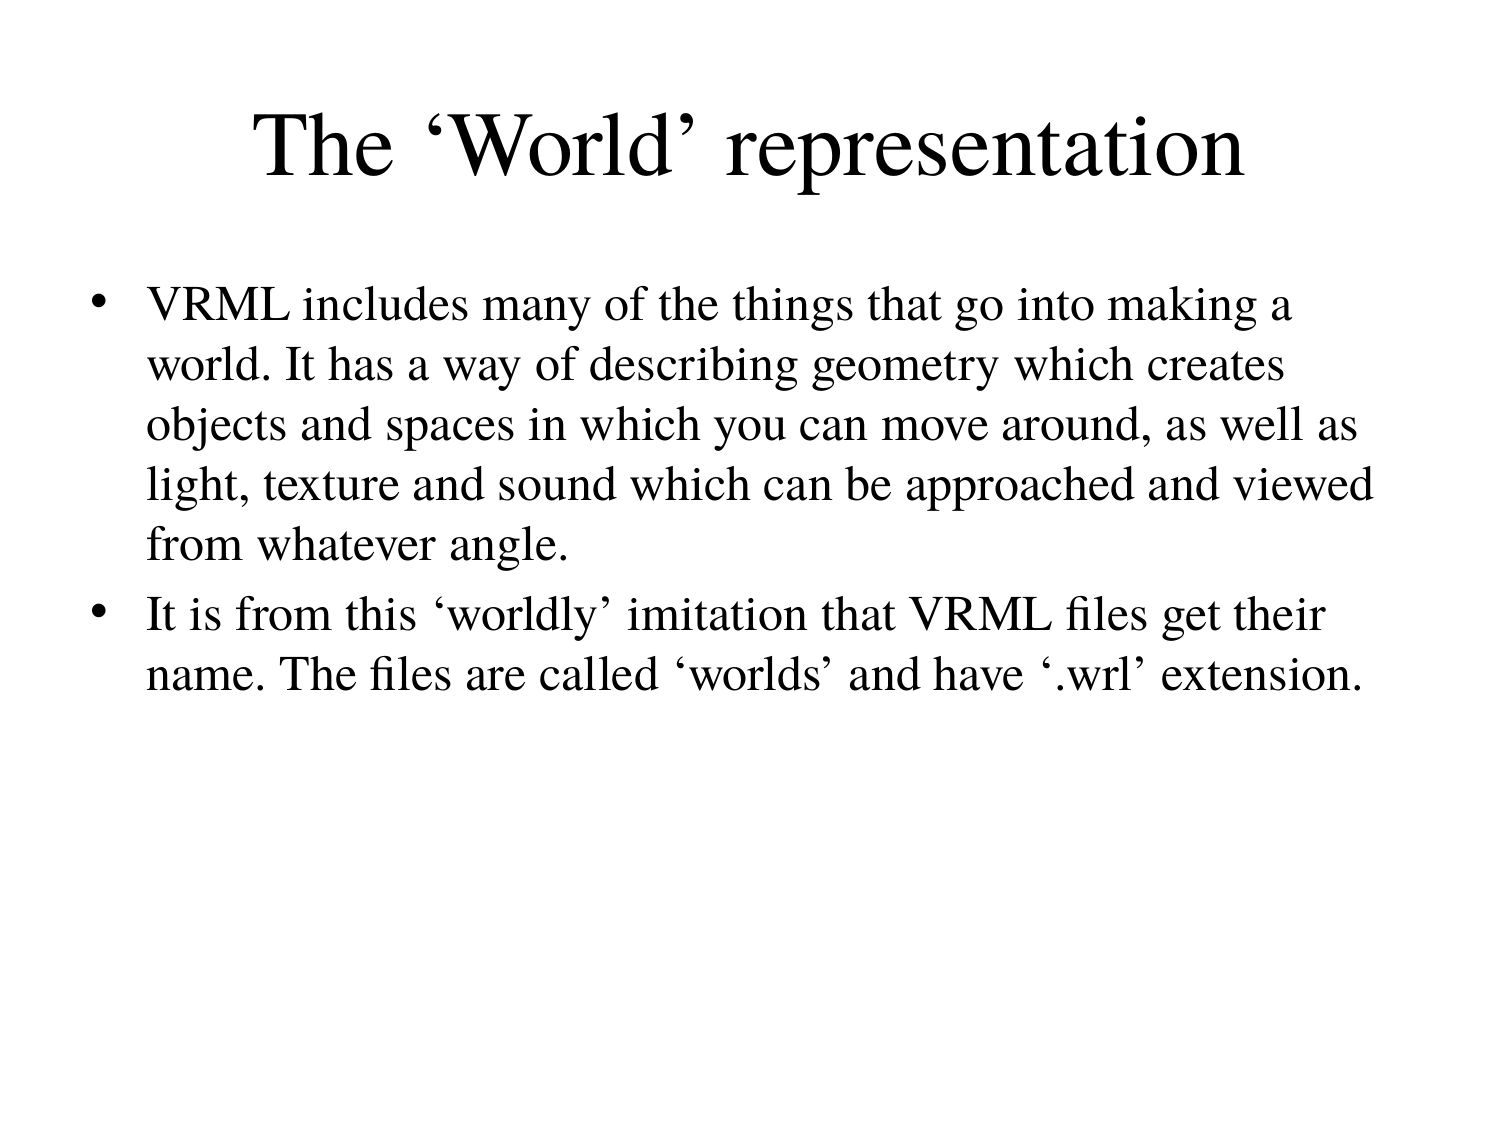

# The ‘World’ representation
VRML includes many of the things that go into making a world. It has a way of describing geometry which creates objects and spaces in which you can move around, as well as light, texture and sound which can be approached and viewed from whatever angle.
It is from this ‘worldly’ imitation that VRML files get their name. The files are called ‘worlds’ and have ‘.wrl’ extension.